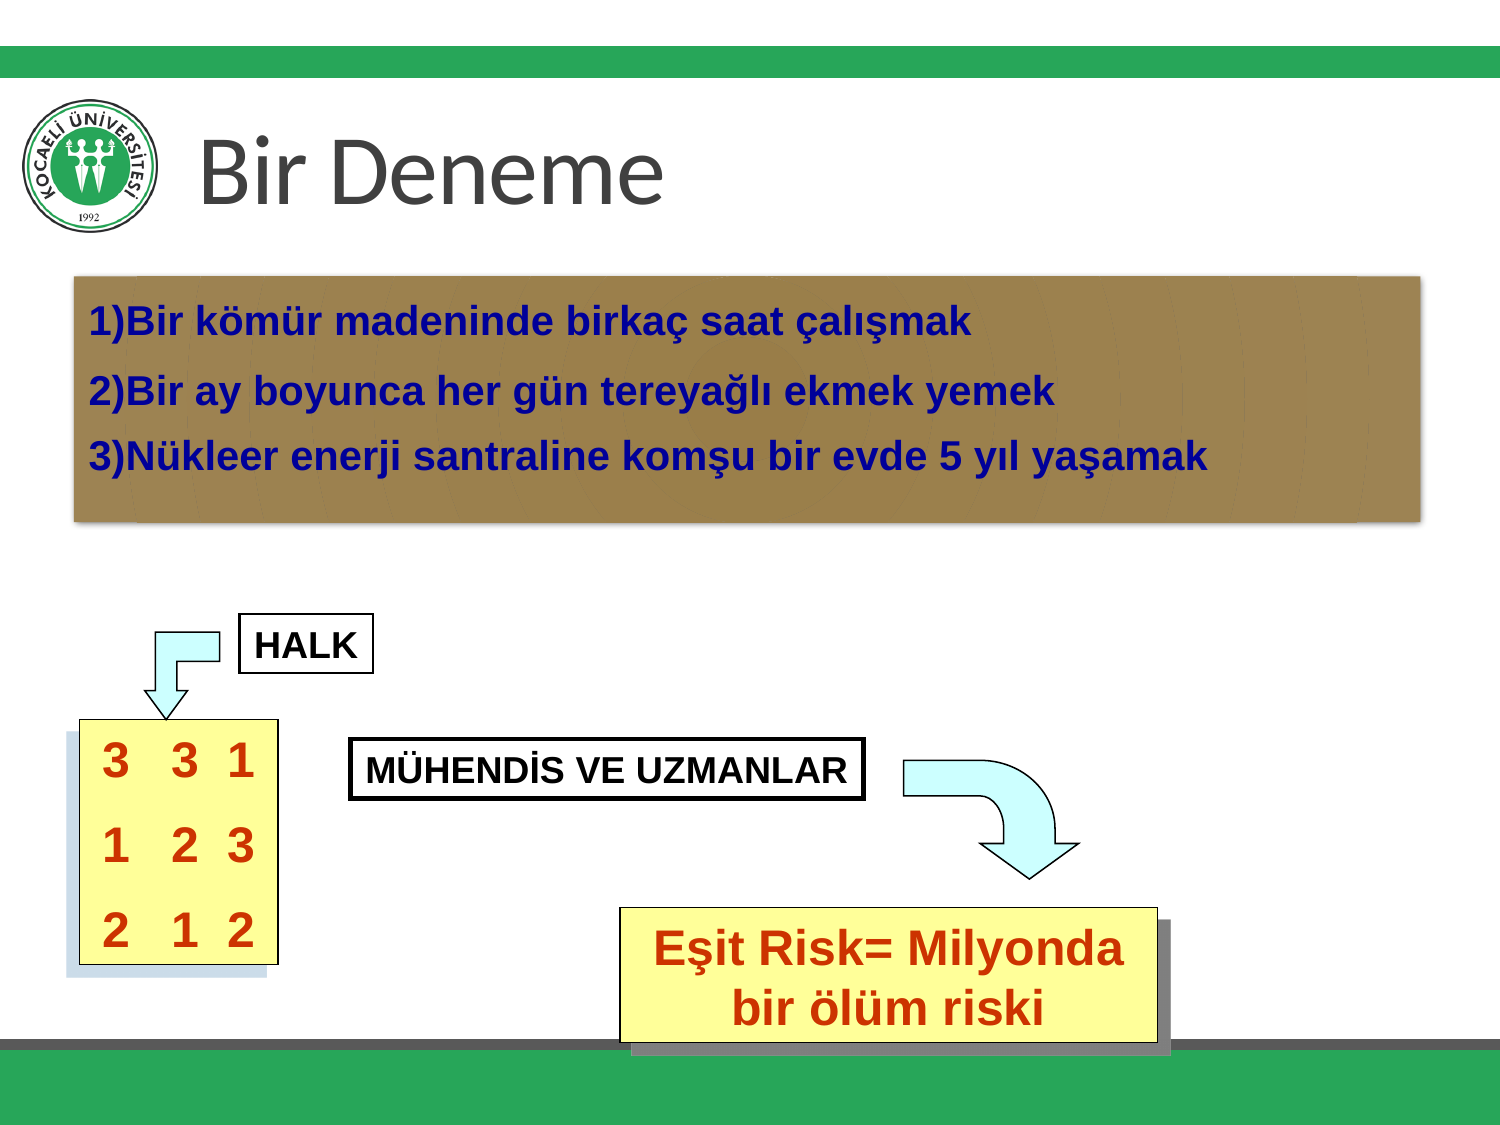

# Bir Deneme
Bir kömür madeninde birkaç saat çalışmak
Bir ay boyunca her gün tereyağlı ekmek yemek
Nükleer enerji santraline komşu bir evde 5 yıl yaşamak

HALK

3   3  1
1   2  3
2   1  2

MÜHENDİS VE UZMANLAR
Eşit Risk= Milyonda bir ölüm riski